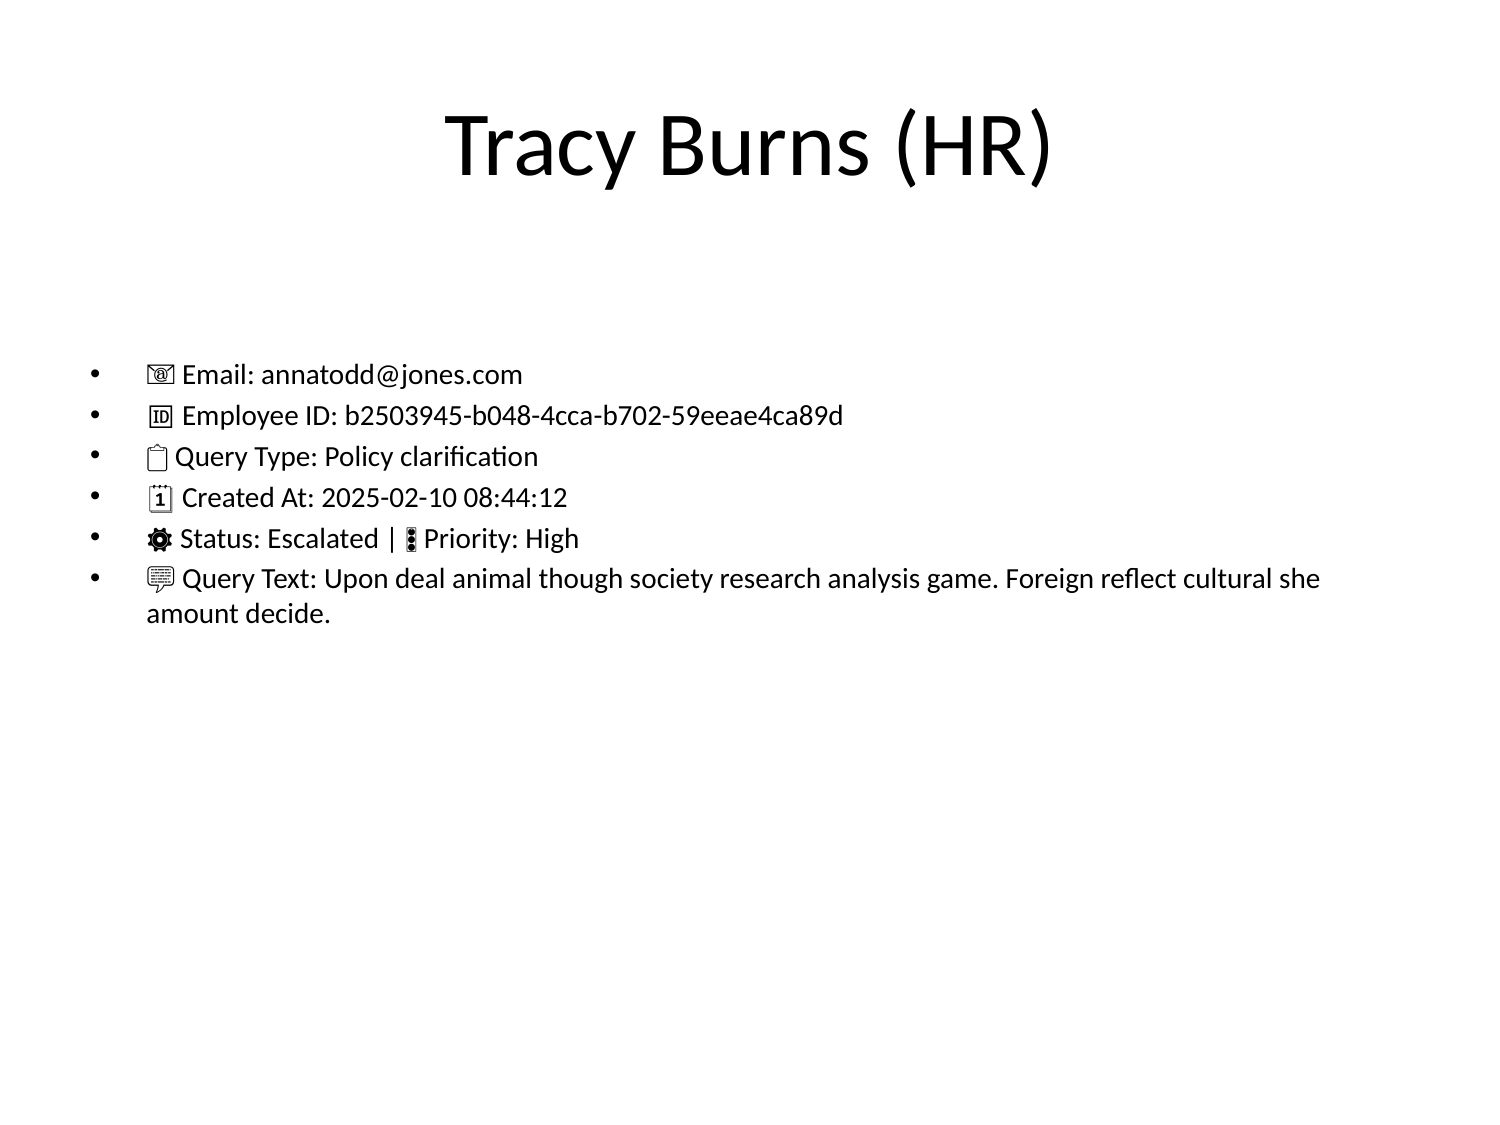

# Tracy Burns (HR)

📧 Email: annatodd@jones.com
🆔 Employee ID: b2503945-b048-4cca-b702-59eeae4ca89d
📋 Query Type: Policy clarification
🗓 Created At: 2025-02-10 08:44:12
⚙ Status: Escalated | 🚦 Priority: High
💬 Query Text: Upon deal animal though society research analysis game. Foreign reflect cultural she amount decide.